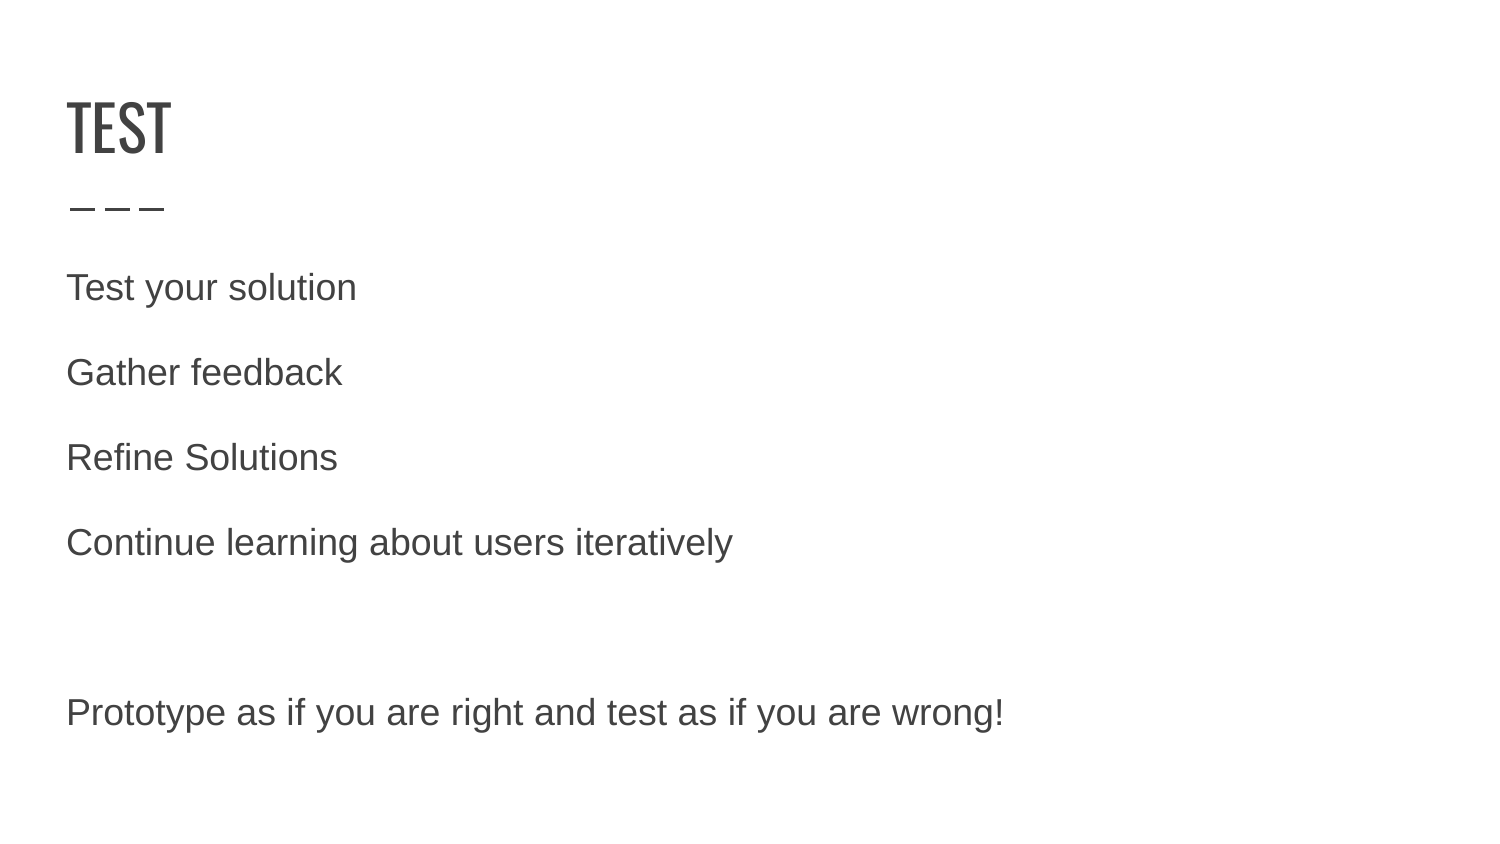

# TEST
Test your solution
Gather feedback
Refine Solutions
Continue learning about users iteratively

Prototype as if you are right and test as if you are wrong!